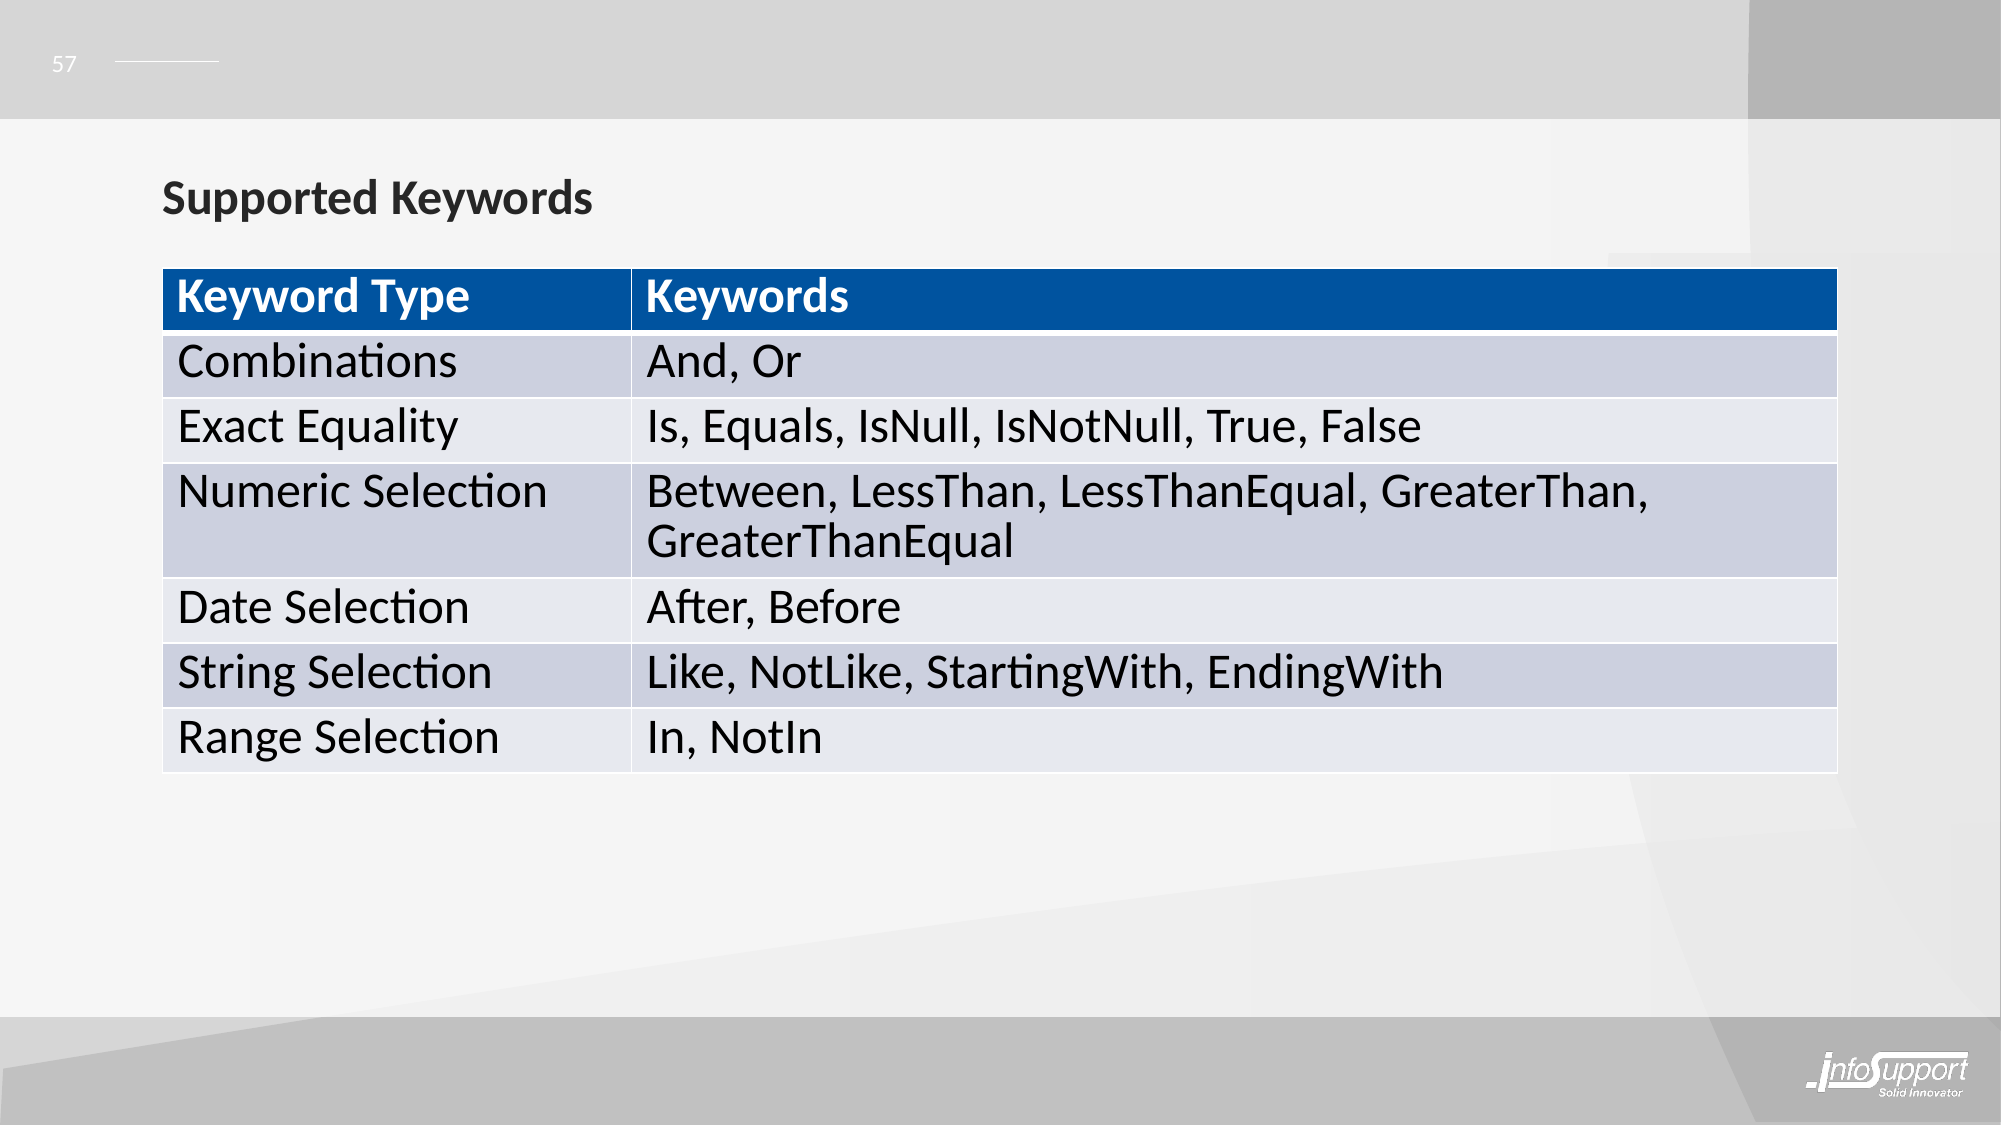

57
# Supported Keywords
| Keyword Type | Keywords |
| --- | --- |
| Combinations | And, Or |
| Exact Equality | Is, Equals, IsNull, IsNotNull, True, False |
| Numeric Selection | Between, LessThan, LessThanEqual, GreaterThan, GreaterThanEqual |
| Date Selection | After, Before |
| String Selection | Like, NotLike, StartingWith, EndingWith |
| Range Selection | In, NotIn |